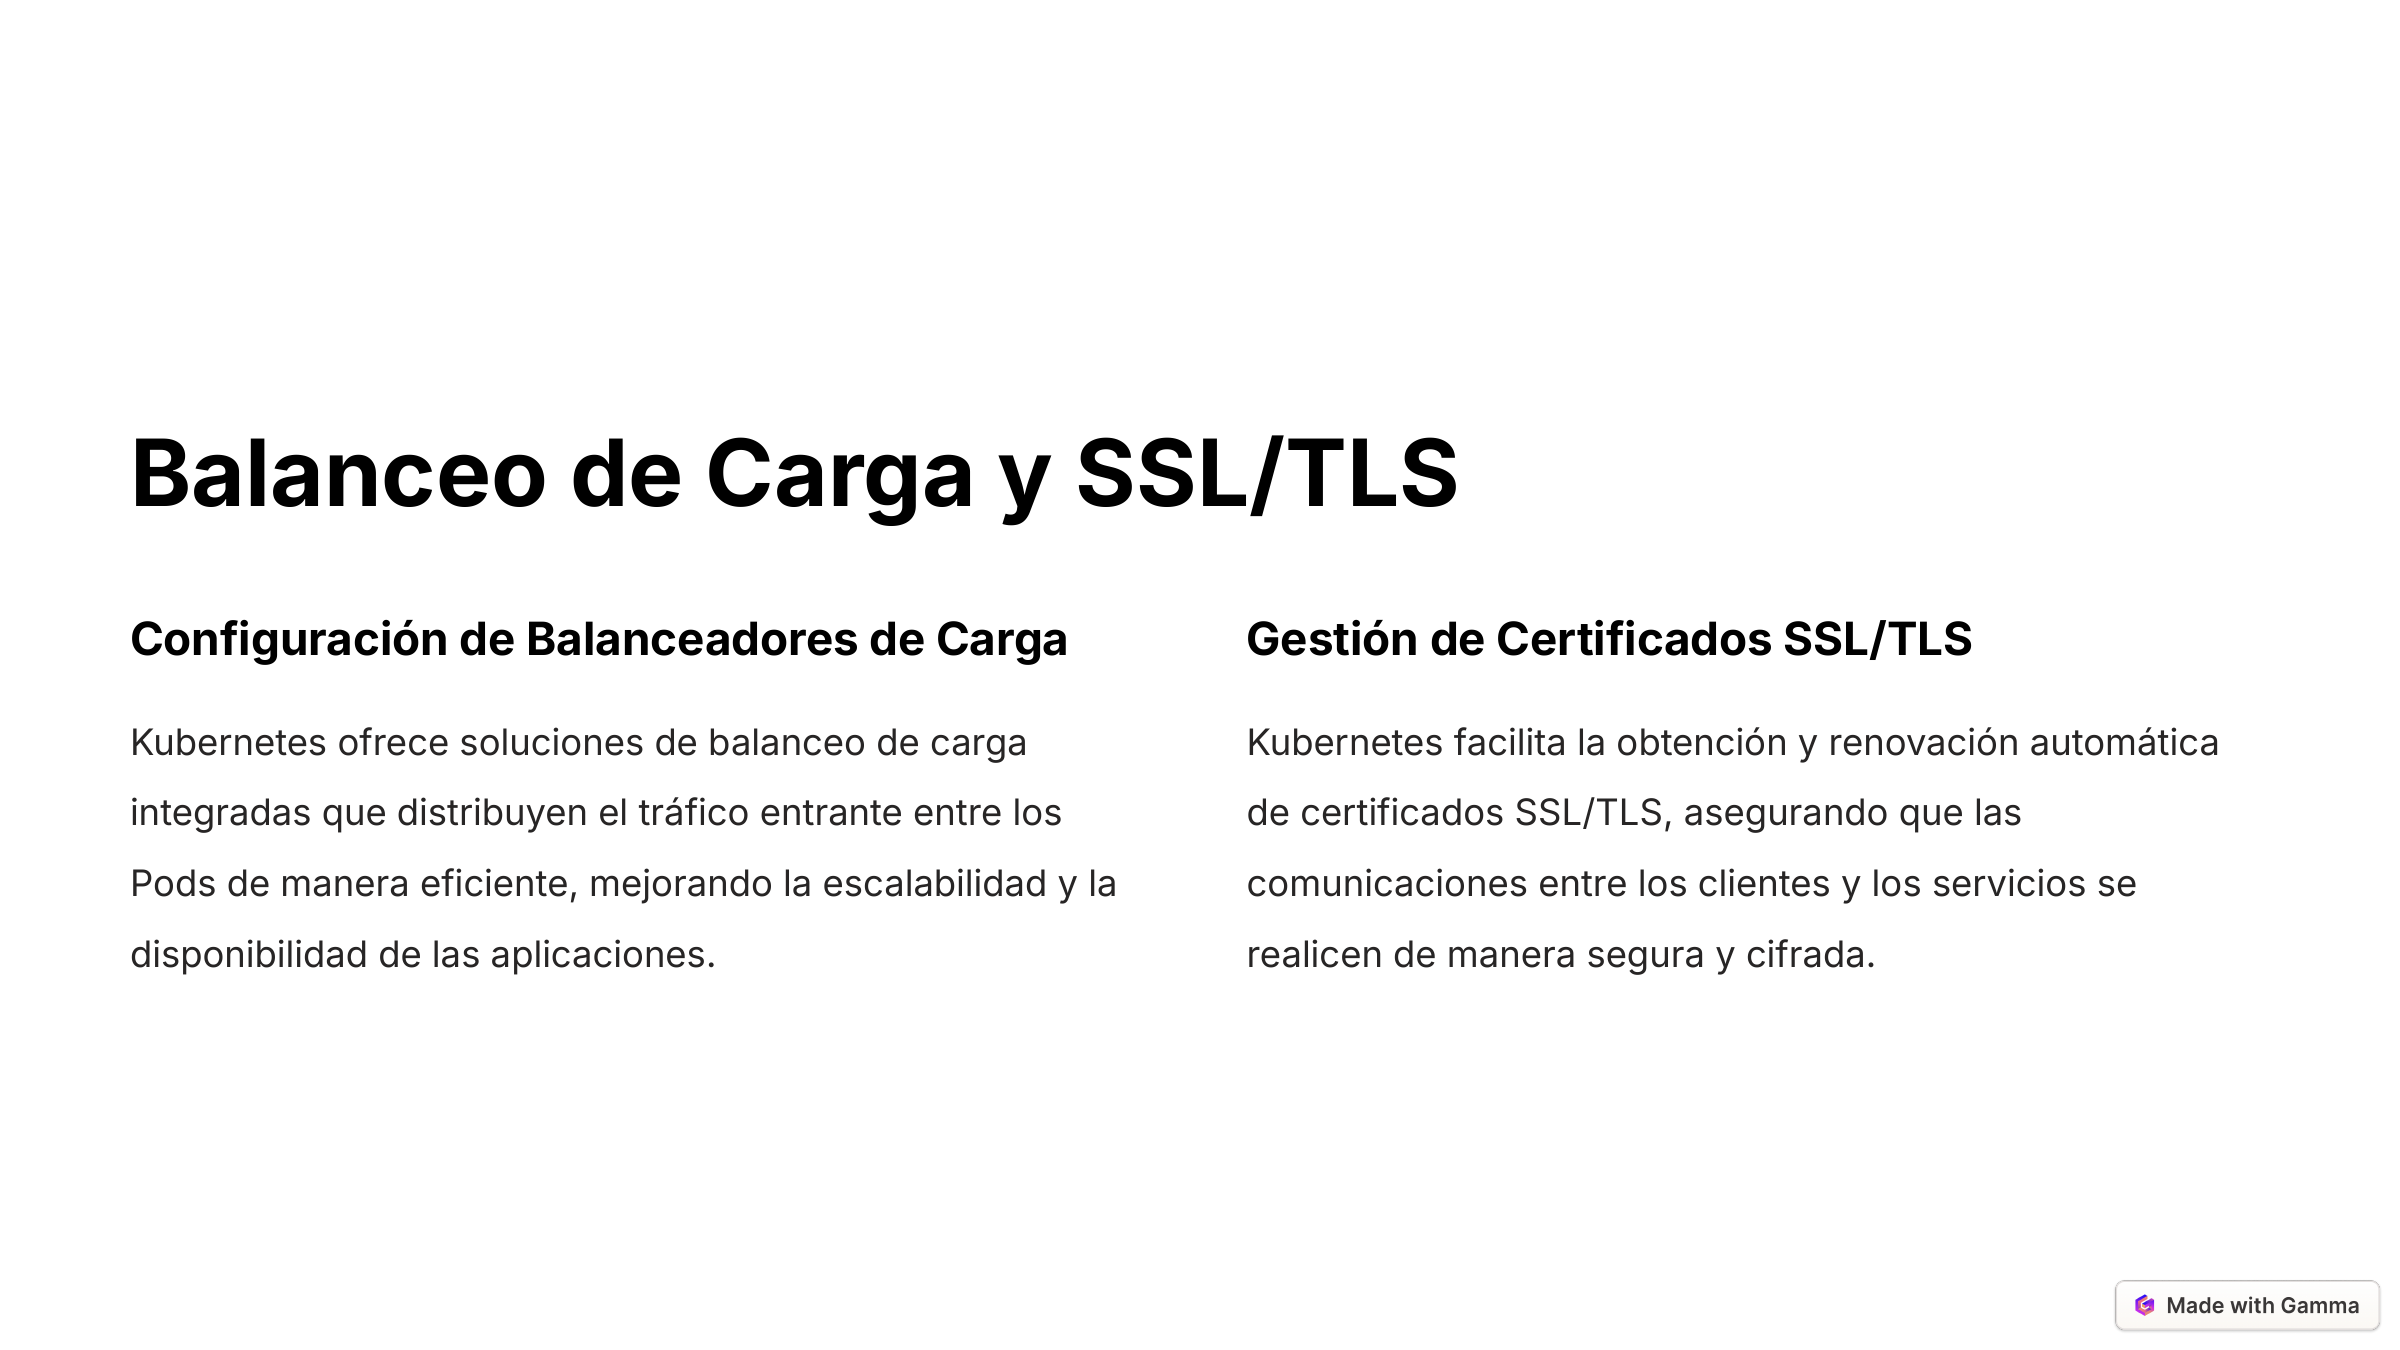

Balanceo de Carga y SSL/TLS
Configuración de Balanceadores de Carga
Gestión de Certificados SSL/TLS
Kubernetes ofrece soluciones de balanceo de carga integradas que distribuyen el tráfico entrante entre los Pods de manera eficiente, mejorando la escalabilidad y la disponibilidad de las aplicaciones.
Kubernetes facilita la obtención y renovación automática de certificados SSL/TLS, asegurando que las comunicaciones entre los clientes y los servicios se realicen de manera segura y cifrada.